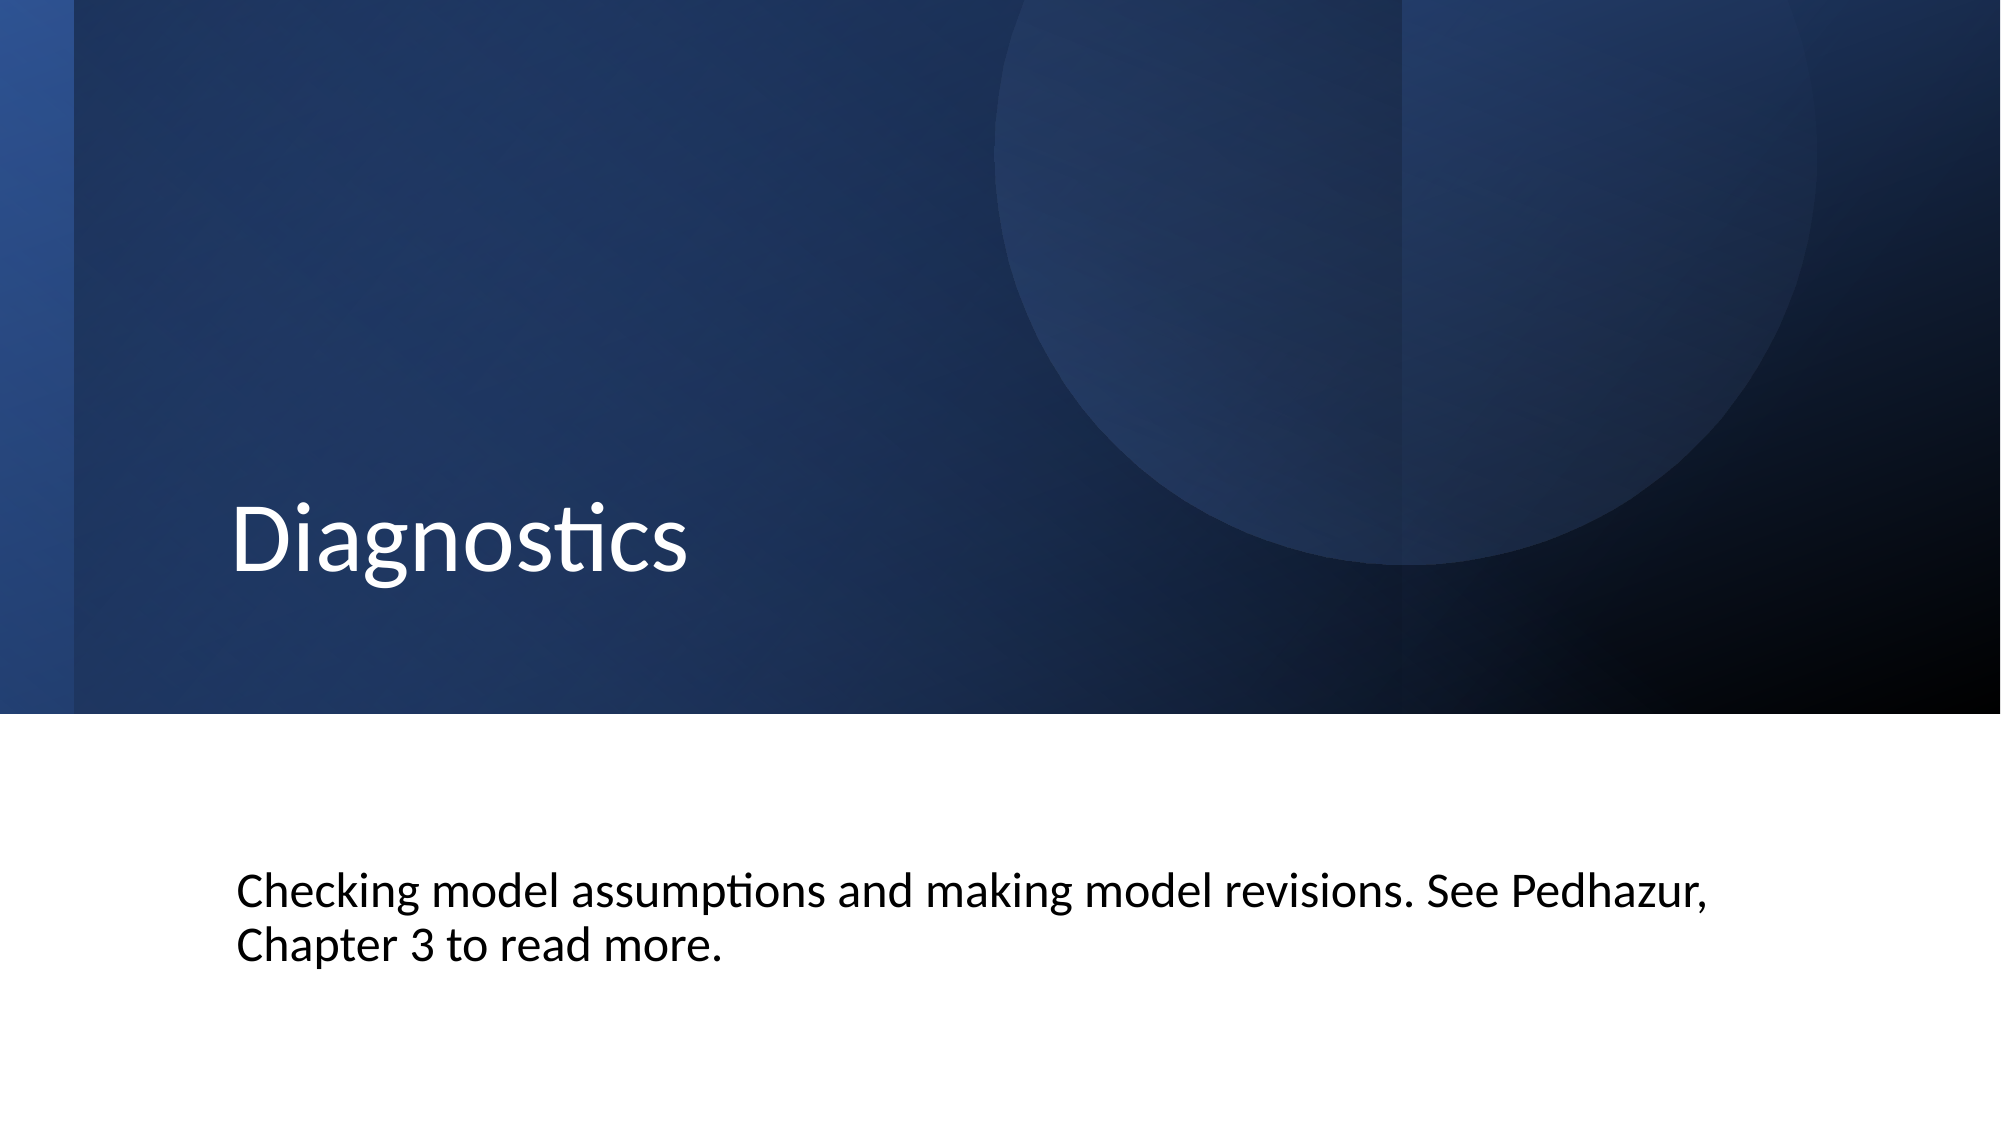

# Diagnostics
Checking model assumptions and making model revisions. See Pedhazur, Chapter 3 to read more.
47